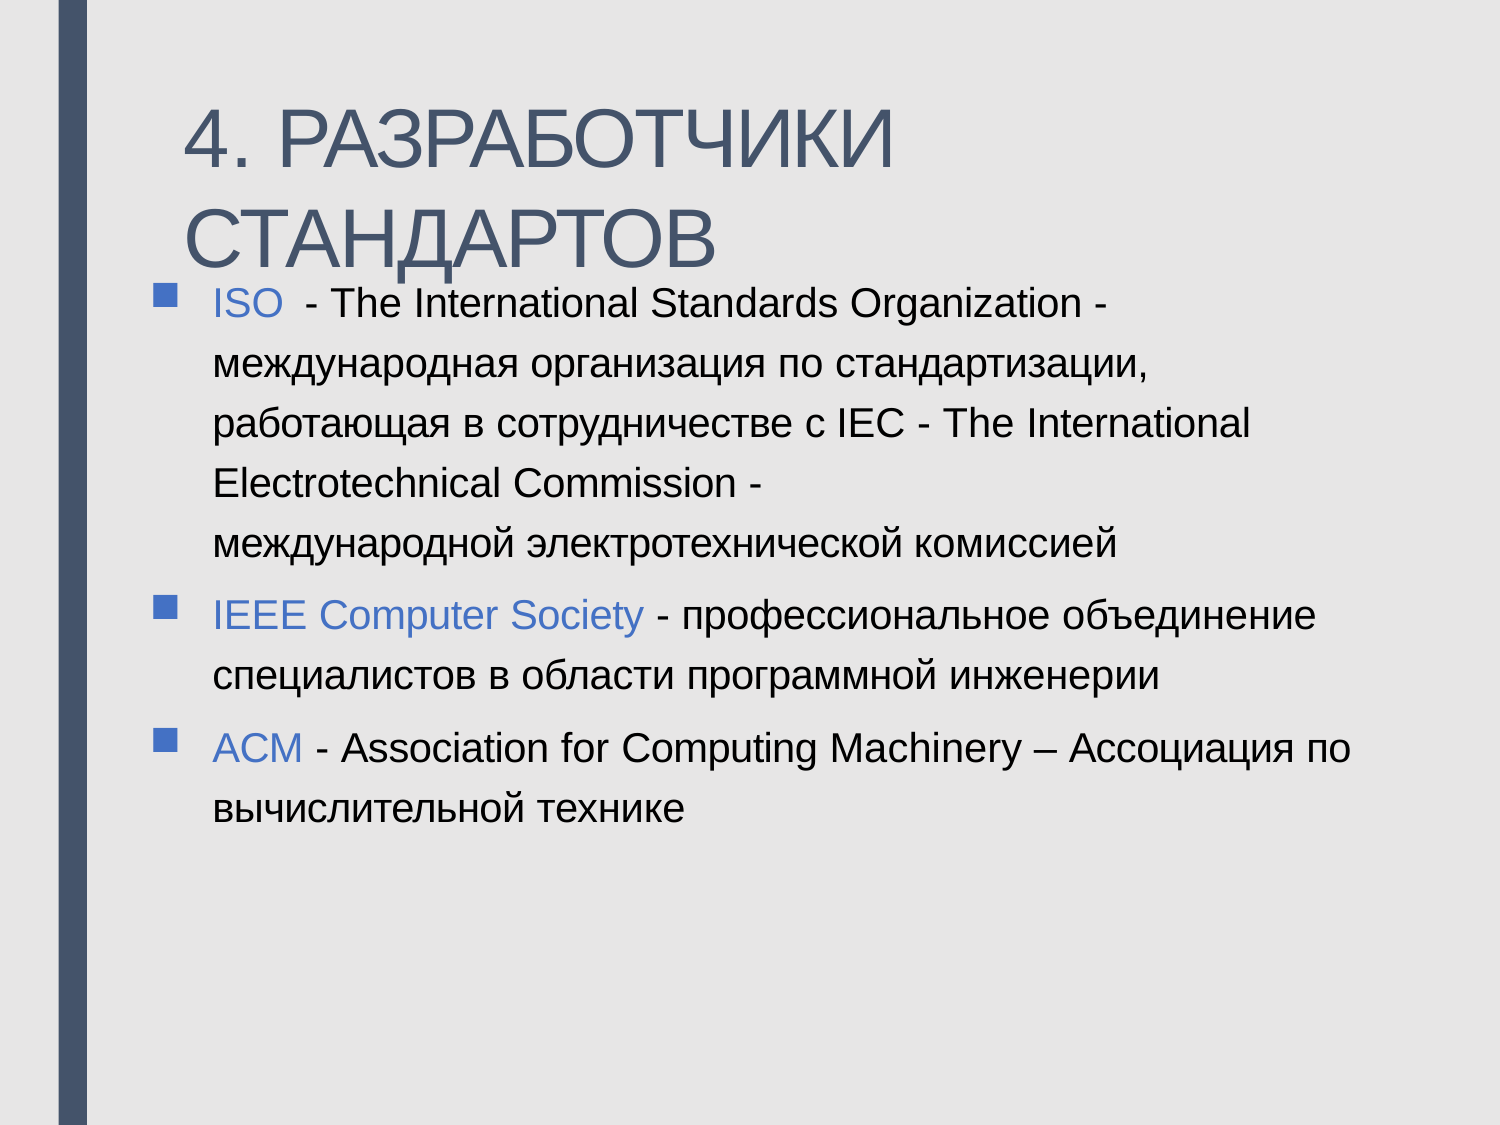

# 4. РАЗРАБОТЧИКИ СТАНДАРТОВ
ISO - The International Standards Organization - международная организация по стандартизации, работающая в сотрудничестве с IEC - The International Electrotechnical Commission -
международной электротехнической комиссией
IEEE Computer Society - профессиональное объединение
специалистов в области программной инженерии
ACM - Association for Computing Machinery – Ассоциация по
вычислительной технике